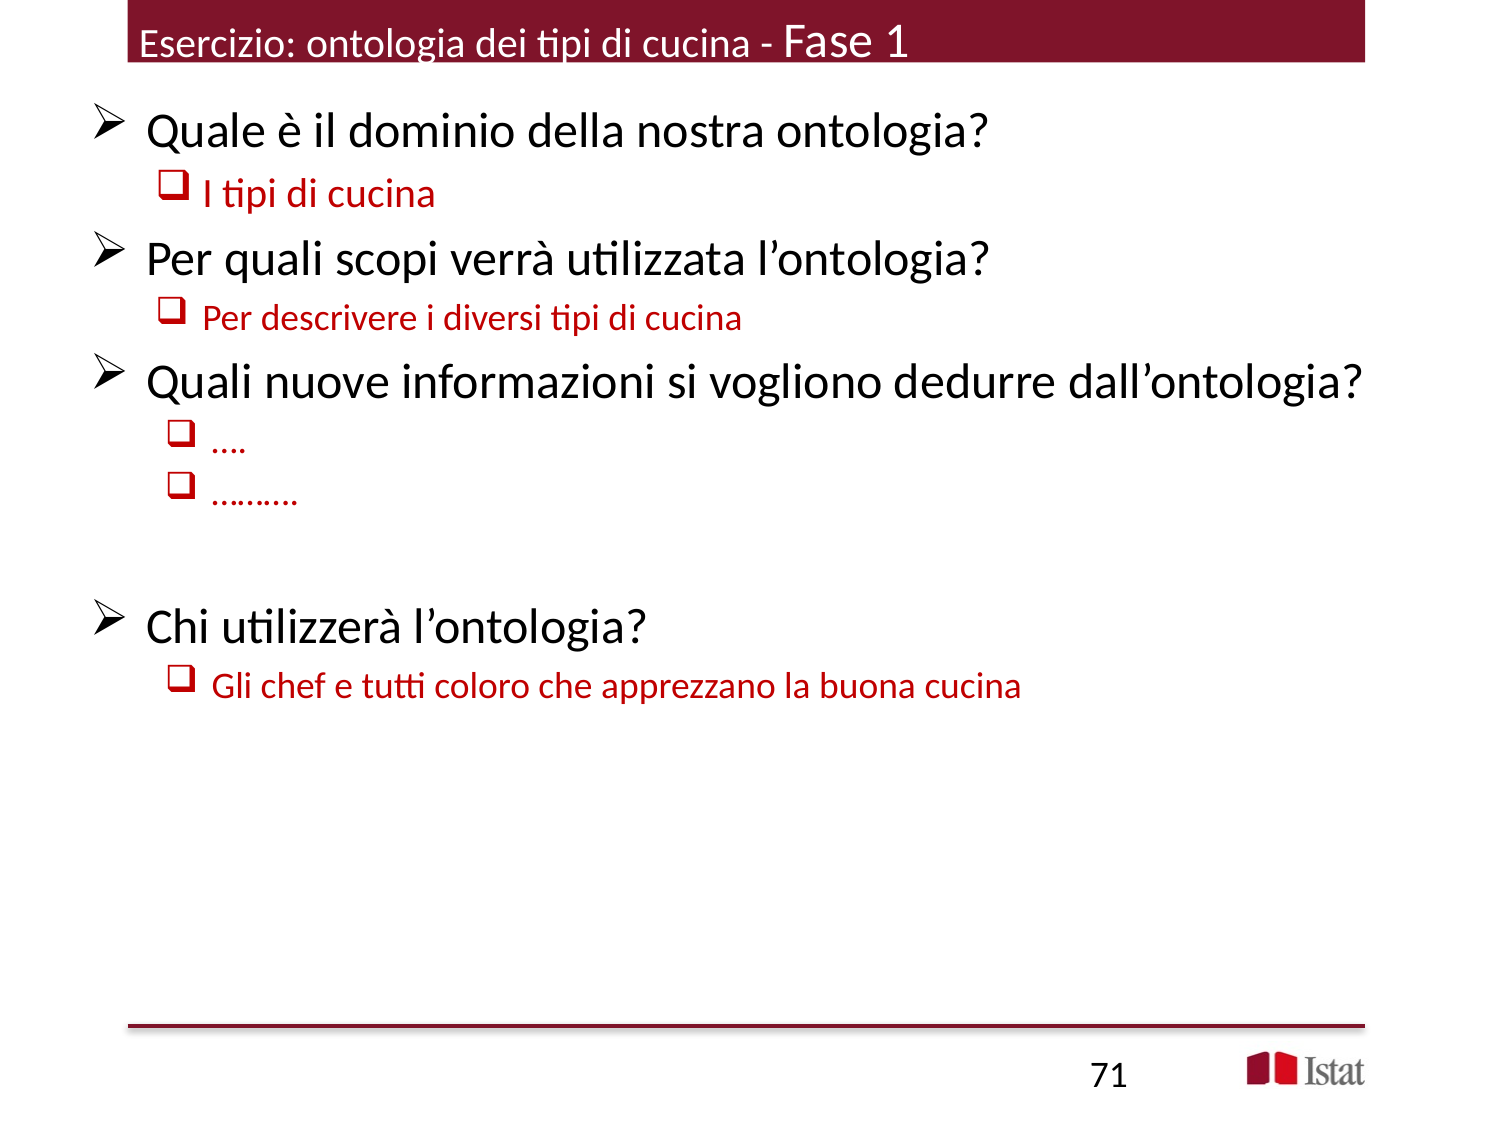

# Esercizio: ontologia dei tipi di cucina - Fase 1
Quale è il dominio della nostra ontologia?
I tipi di cucina
Per quali scopi verrà utilizzata l’ontologia?
Per descrivere i diversi tipi di cucina
Quali nuove informazioni si vogliono dedurre dall’ontologia?
….
……….

Chi utilizzerà l’ontologia?
Gli chef e tutti coloro che apprezzano la buona cucina

71